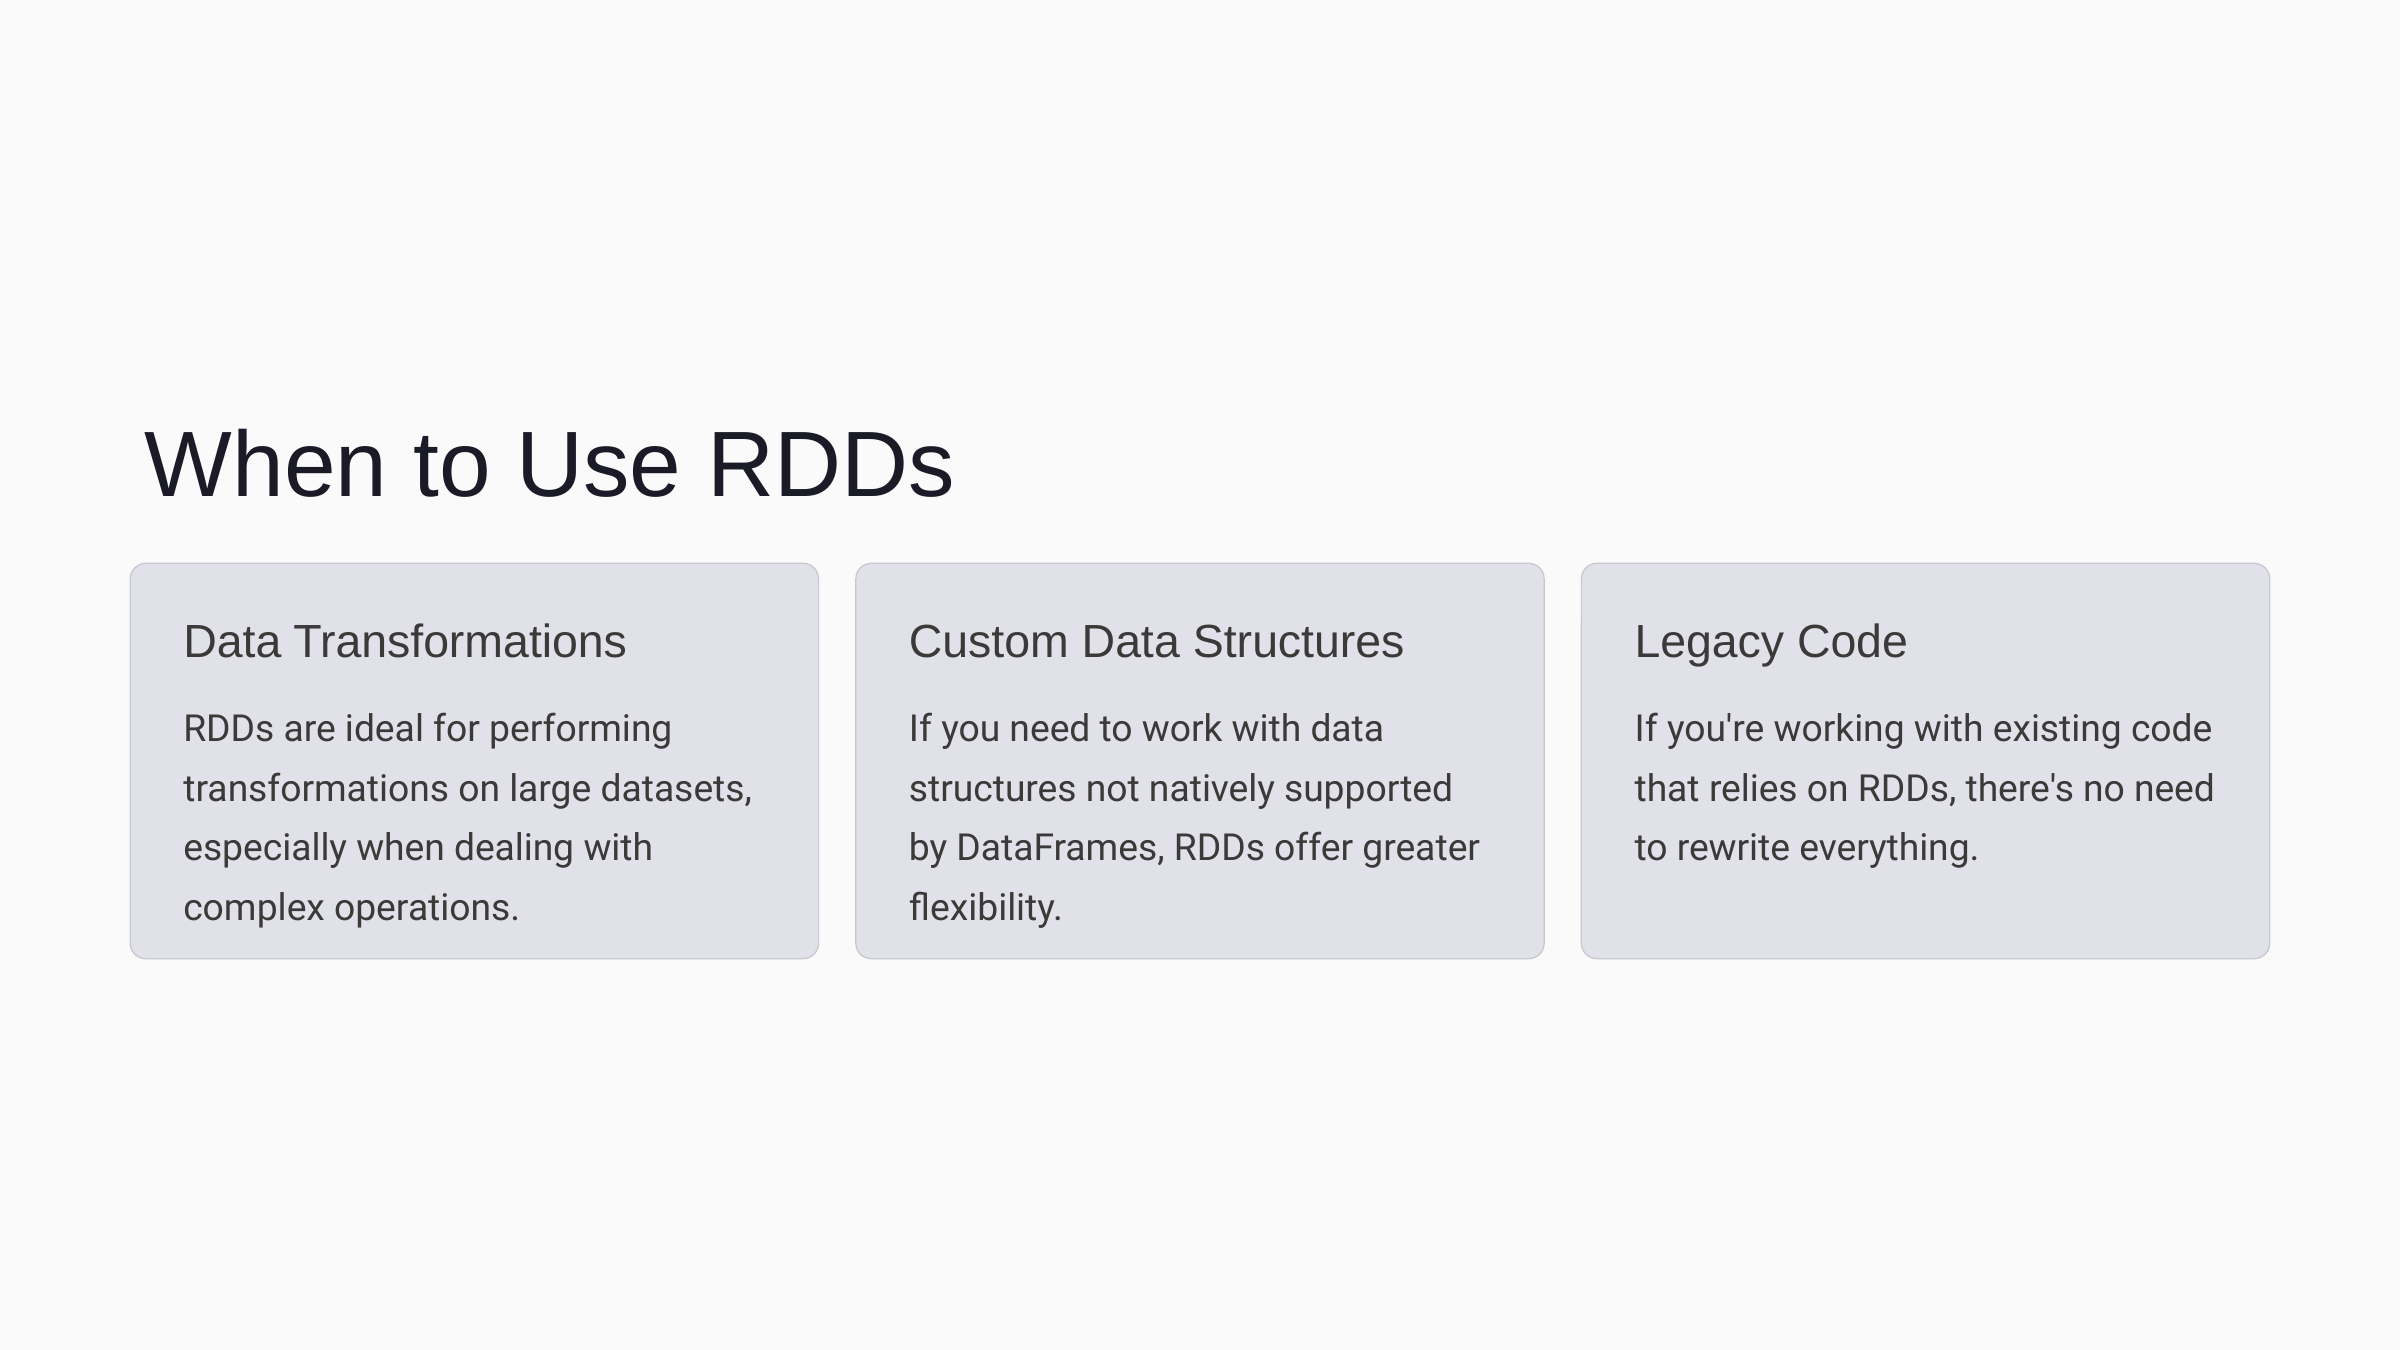

When to Use RDDs

Data Transformations
Custom Data Structures
Legacy Code
RDDs are ideal for performing transformations on large datasets, especially when dealing with complex operations.
If you need to work with data structures not natively supported by DataFrames, RDDs offer greater flexibility.
If you're working with existing code that relies on RDDs, there's no need to rewrite everything.